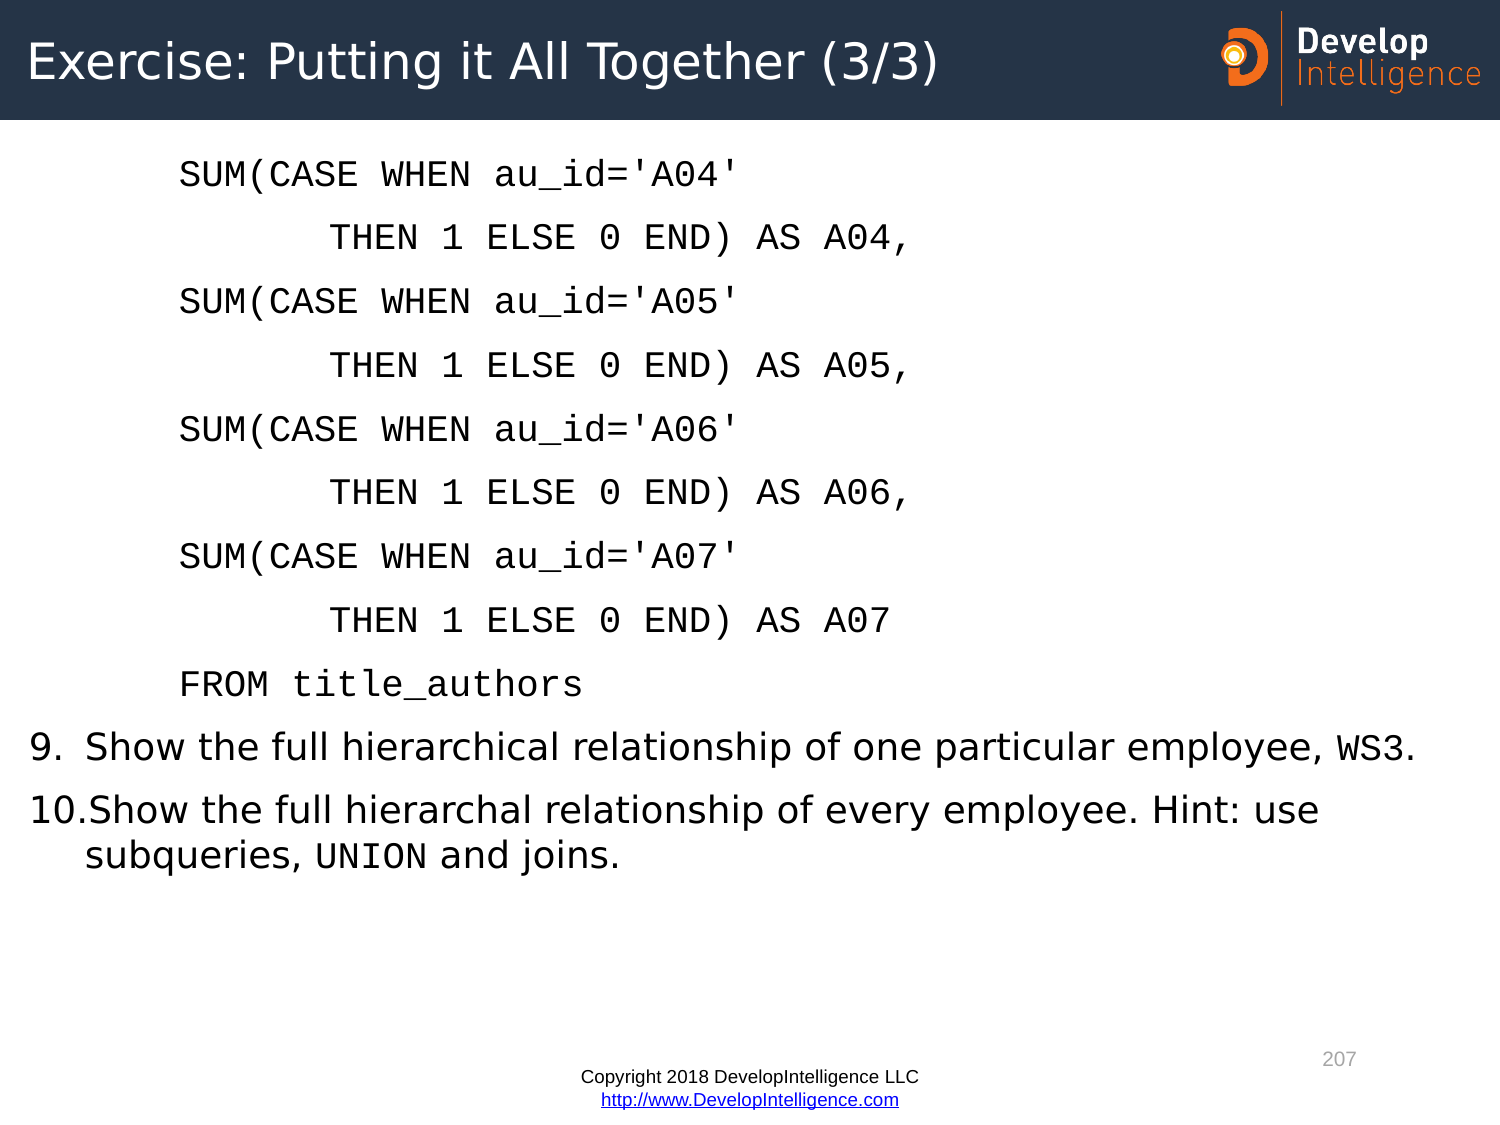

# Exercise: Putting it All Together (3/3)
	SUM(CASE WHEN au_id='A04'
		THEN 1 ELSE 0 END) AS A04,
	SUM(CASE WHEN au_id='A05'
		THEN 1 ELSE 0 END) AS A05,
	SUM(CASE WHEN au_id='A06'
		THEN 1 ELSE 0 END) AS A06,
	SUM(CASE WHEN au_id='A07'
		THEN 1 ELSE 0 END) AS A07
	FROM title_authors
Show the full hierarchical relationship of one particular employee, WS3.
Show the full hierarchal relationship of every employee. Hint: use subqueries, UNION and joins.

207